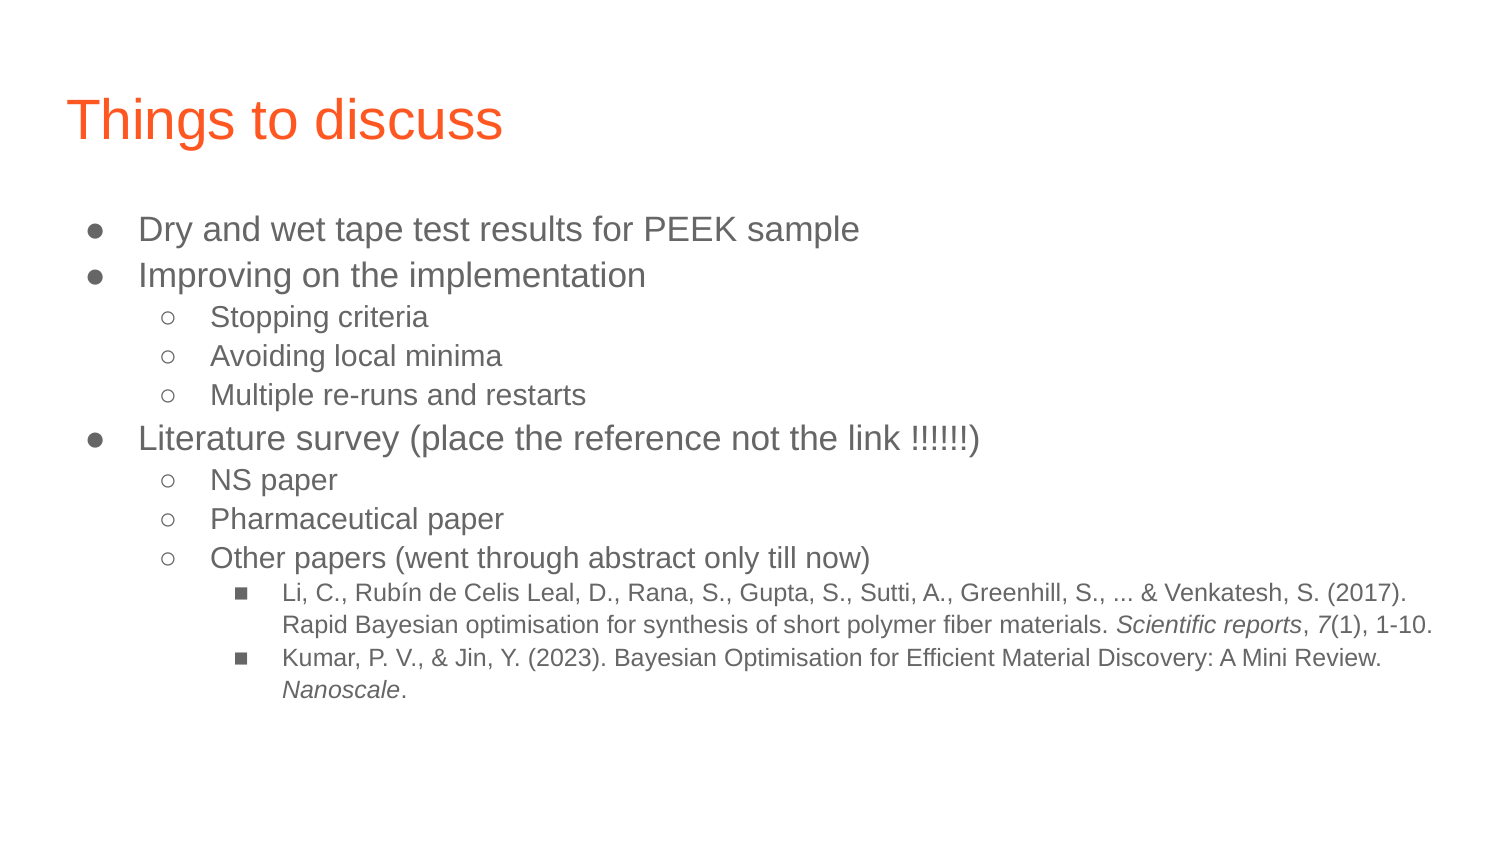

# Things to discuss
Dry and wet tape test results for PEEK sample
Improving on the implementation
Stopping criteria
Avoiding local minima
Multiple re-runs and restarts
Literature survey (place the reference not the link !!!!!!)
NS paper
Pharmaceutical paper
Other papers (went through abstract only till now)
Li, C., Rubín de Celis Leal, D., Rana, S., Gupta, S., Sutti, A., Greenhill, S., ... & Venkatesh, S. (2017). Rapid Bayesian optimisation for synthesis of short polymer fiber materials. Scientific reports, 7(1), 1-10.
Kumar, P. V., & Jin, Y. (2023). Bayesian Optimisation for Efficient Material Discovery: A Mini Review. Nanoscale.